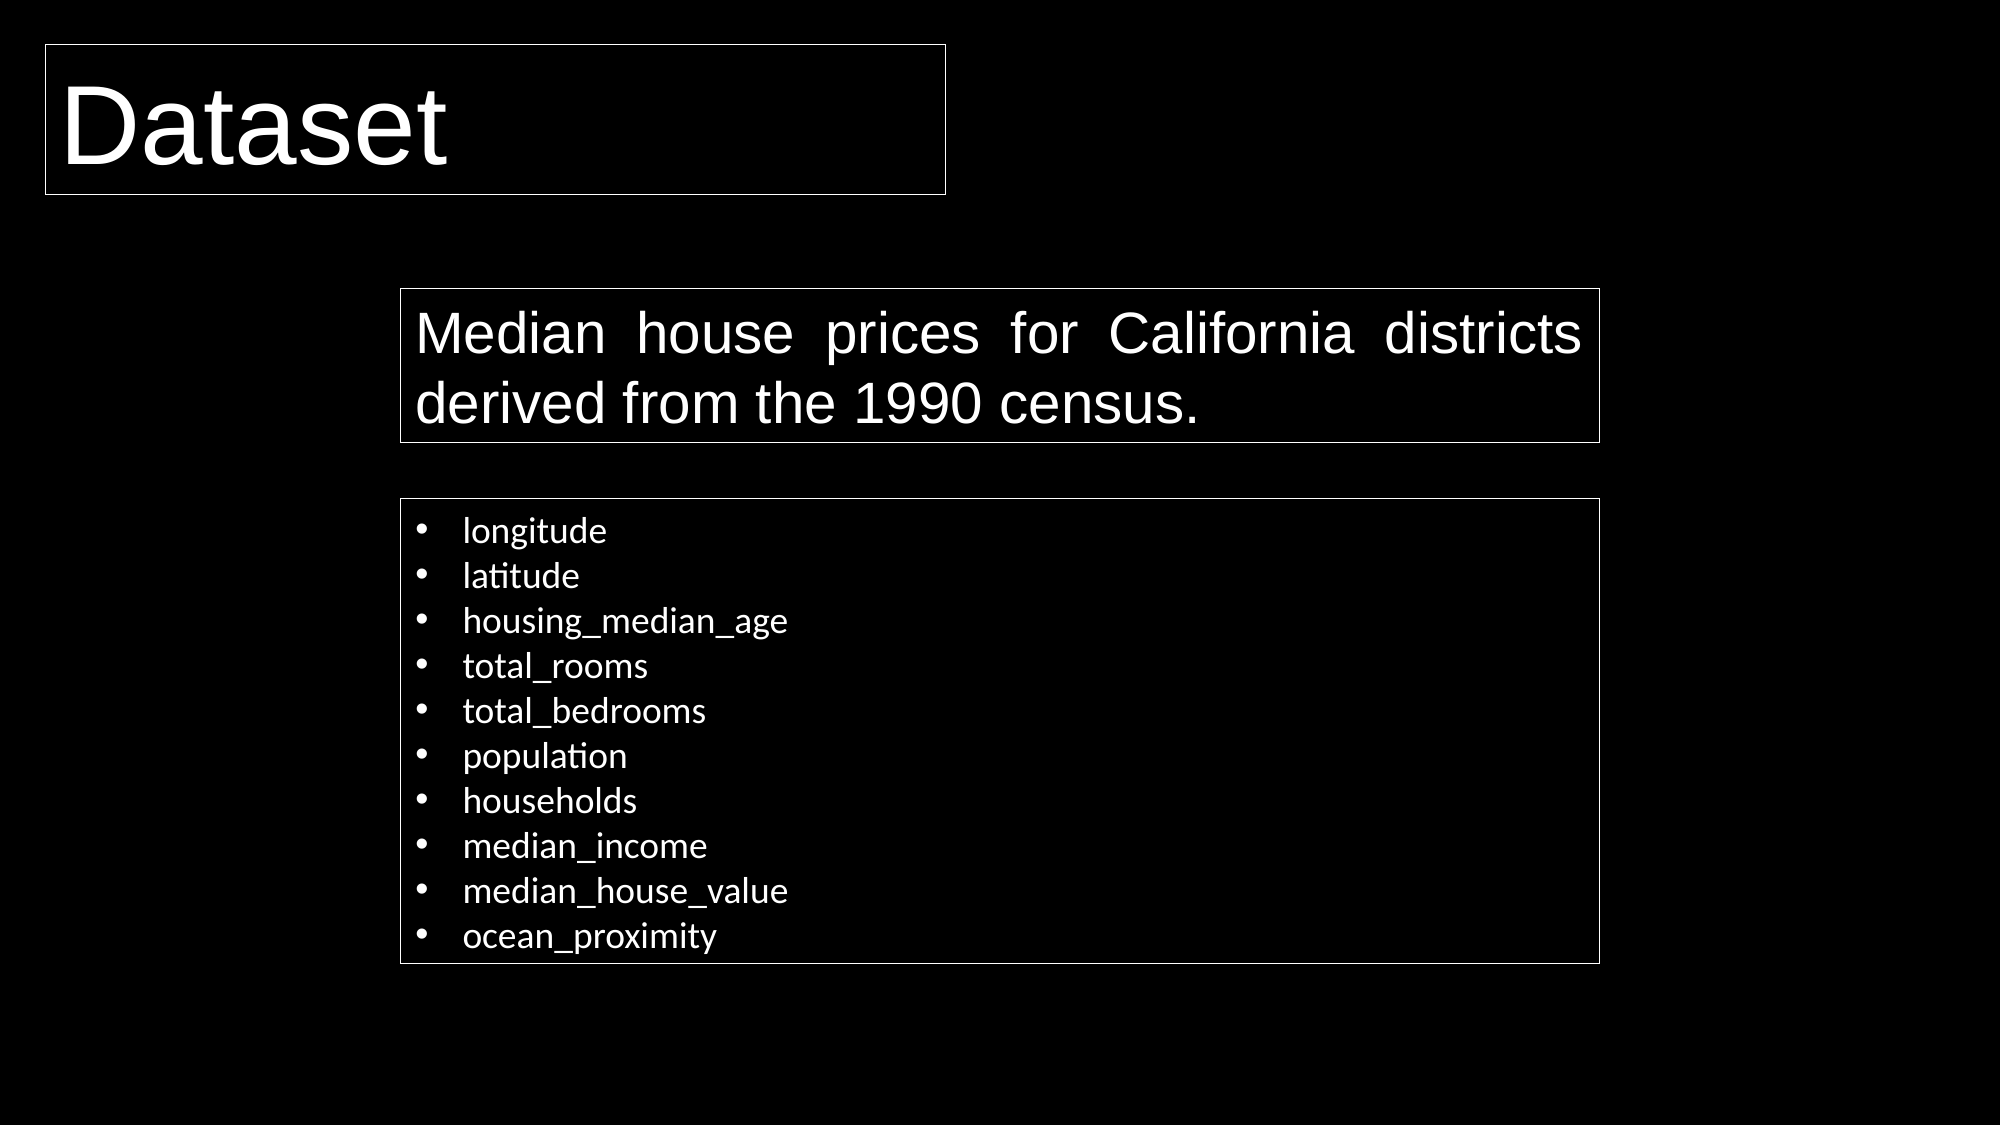

Dataset
Median house prices for California districts derived from the 1990 census.
longitude
latitude
housing_median_age
total_rooms
total_bedrooms
population
households
median_income
median_house_value
ocean_proximity